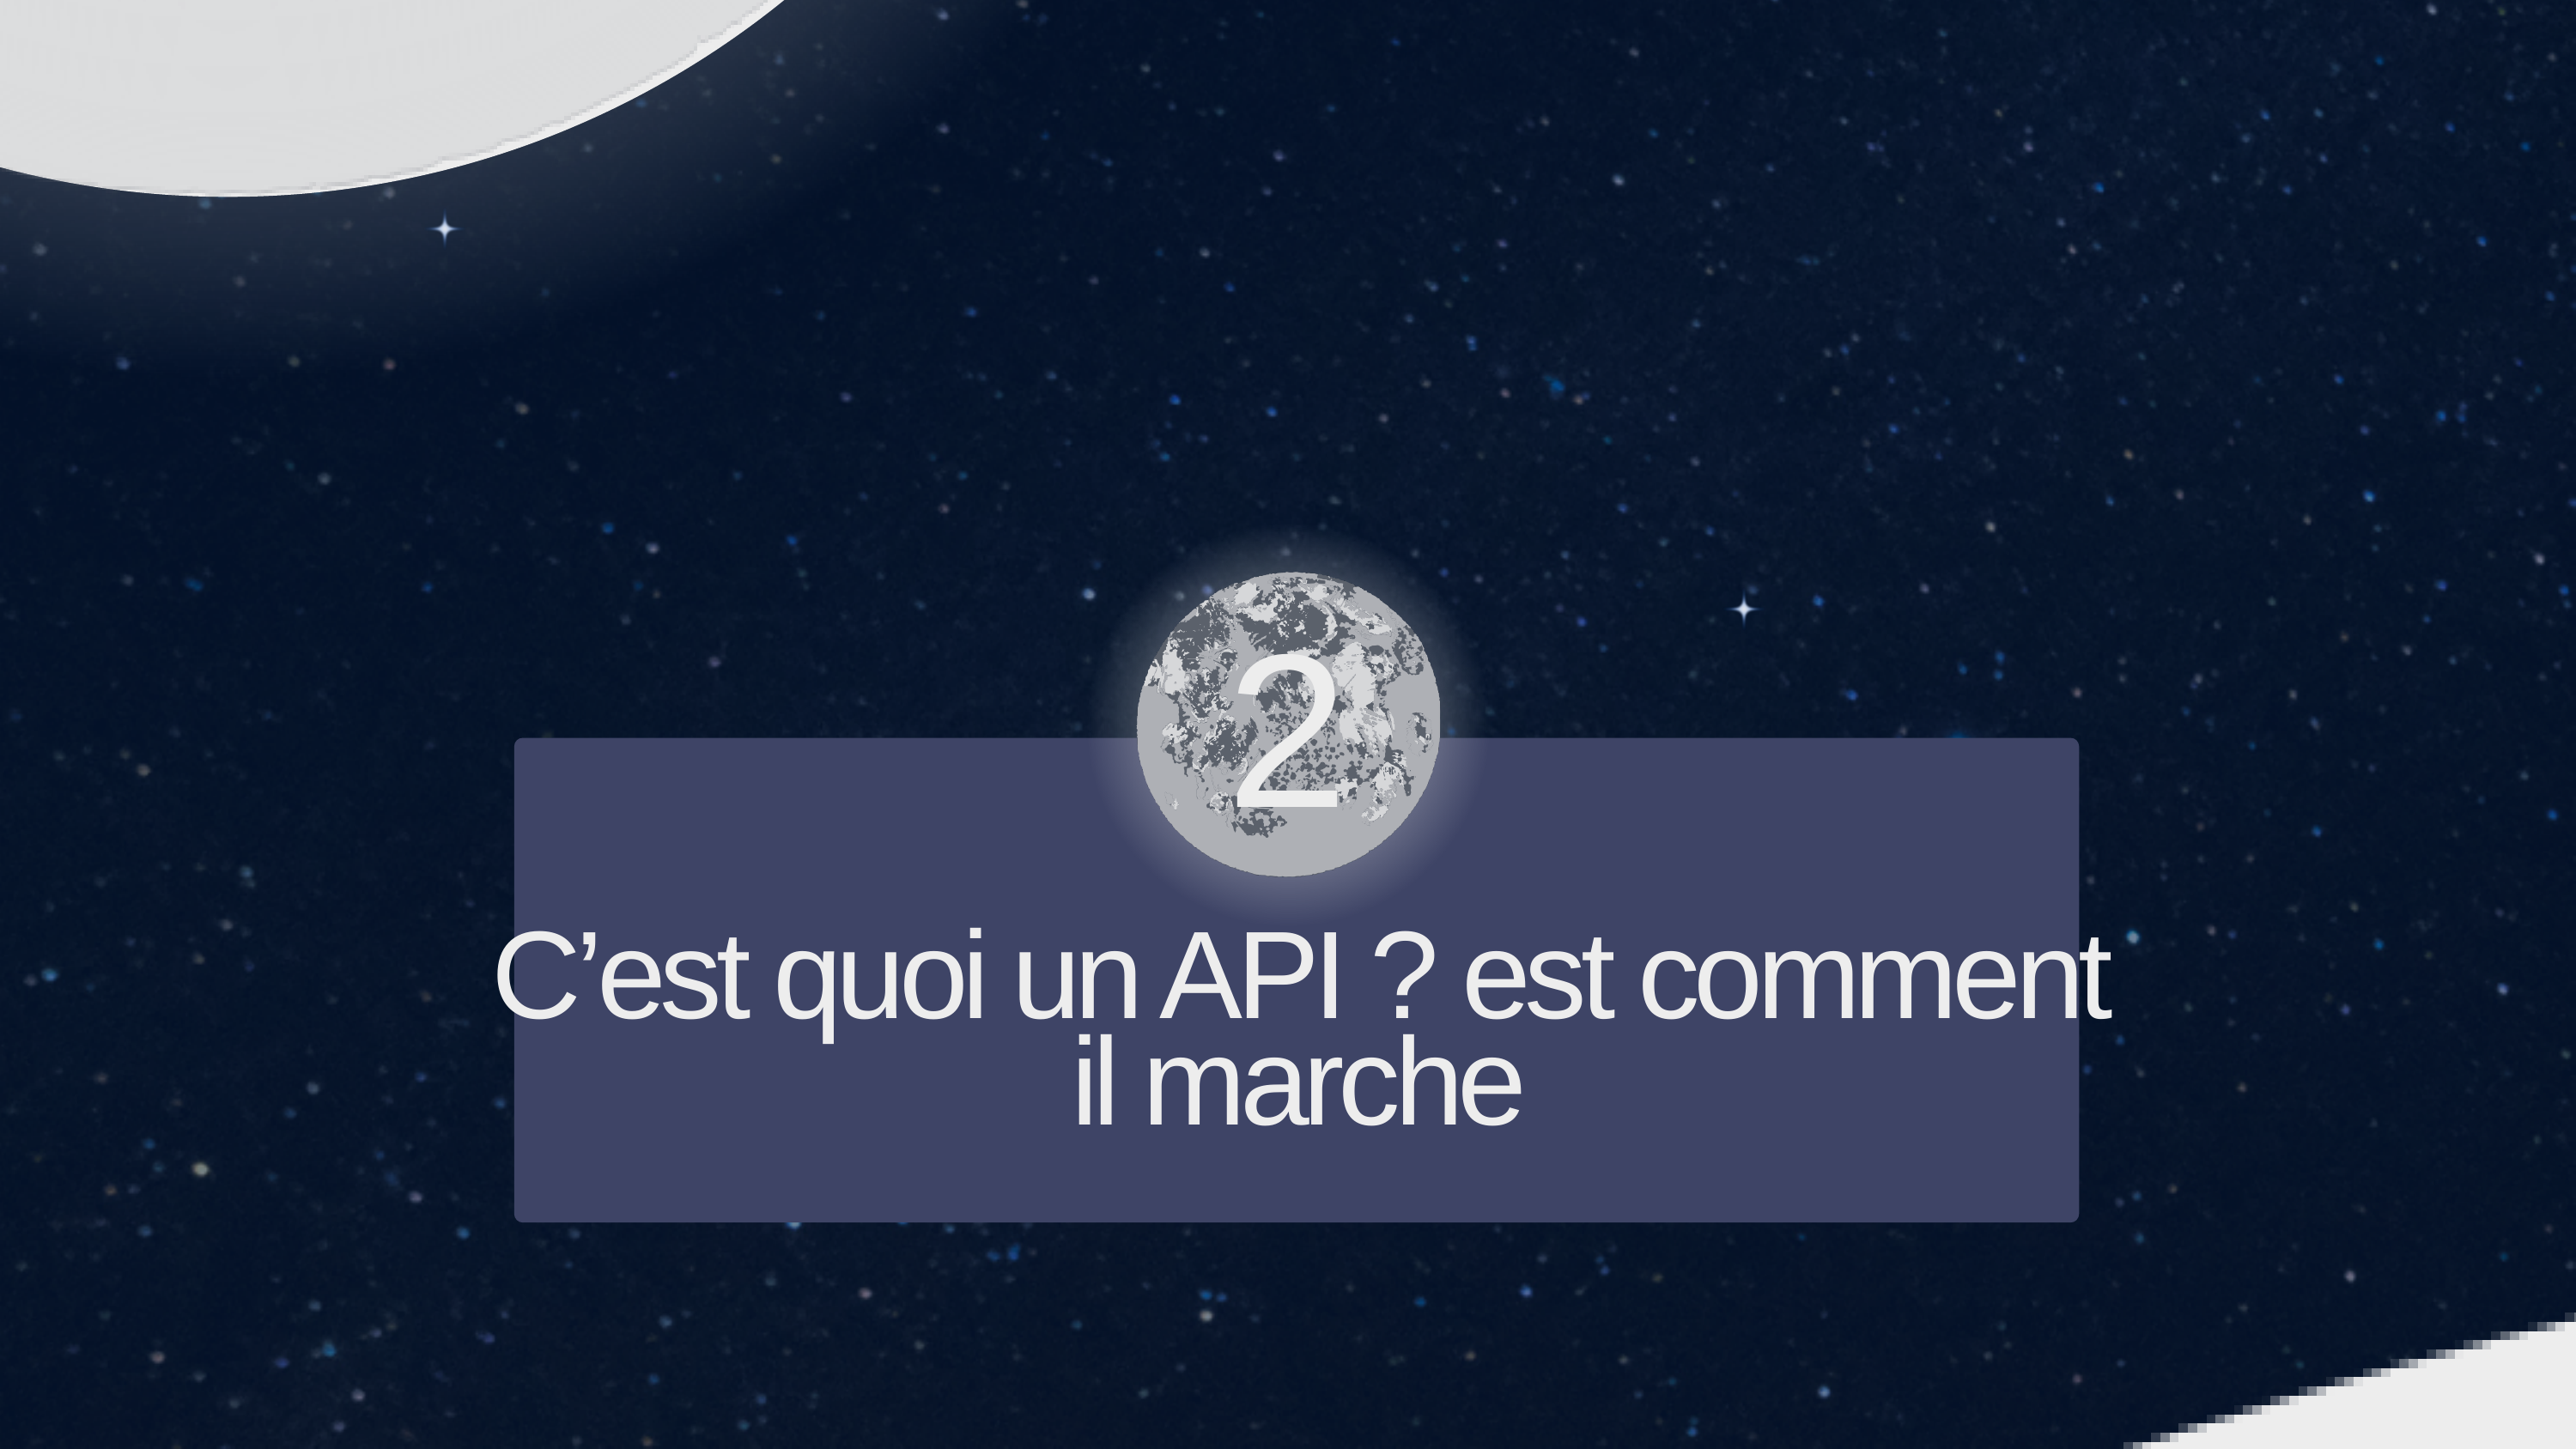

2

C’est quoi un API ? est comment il marche